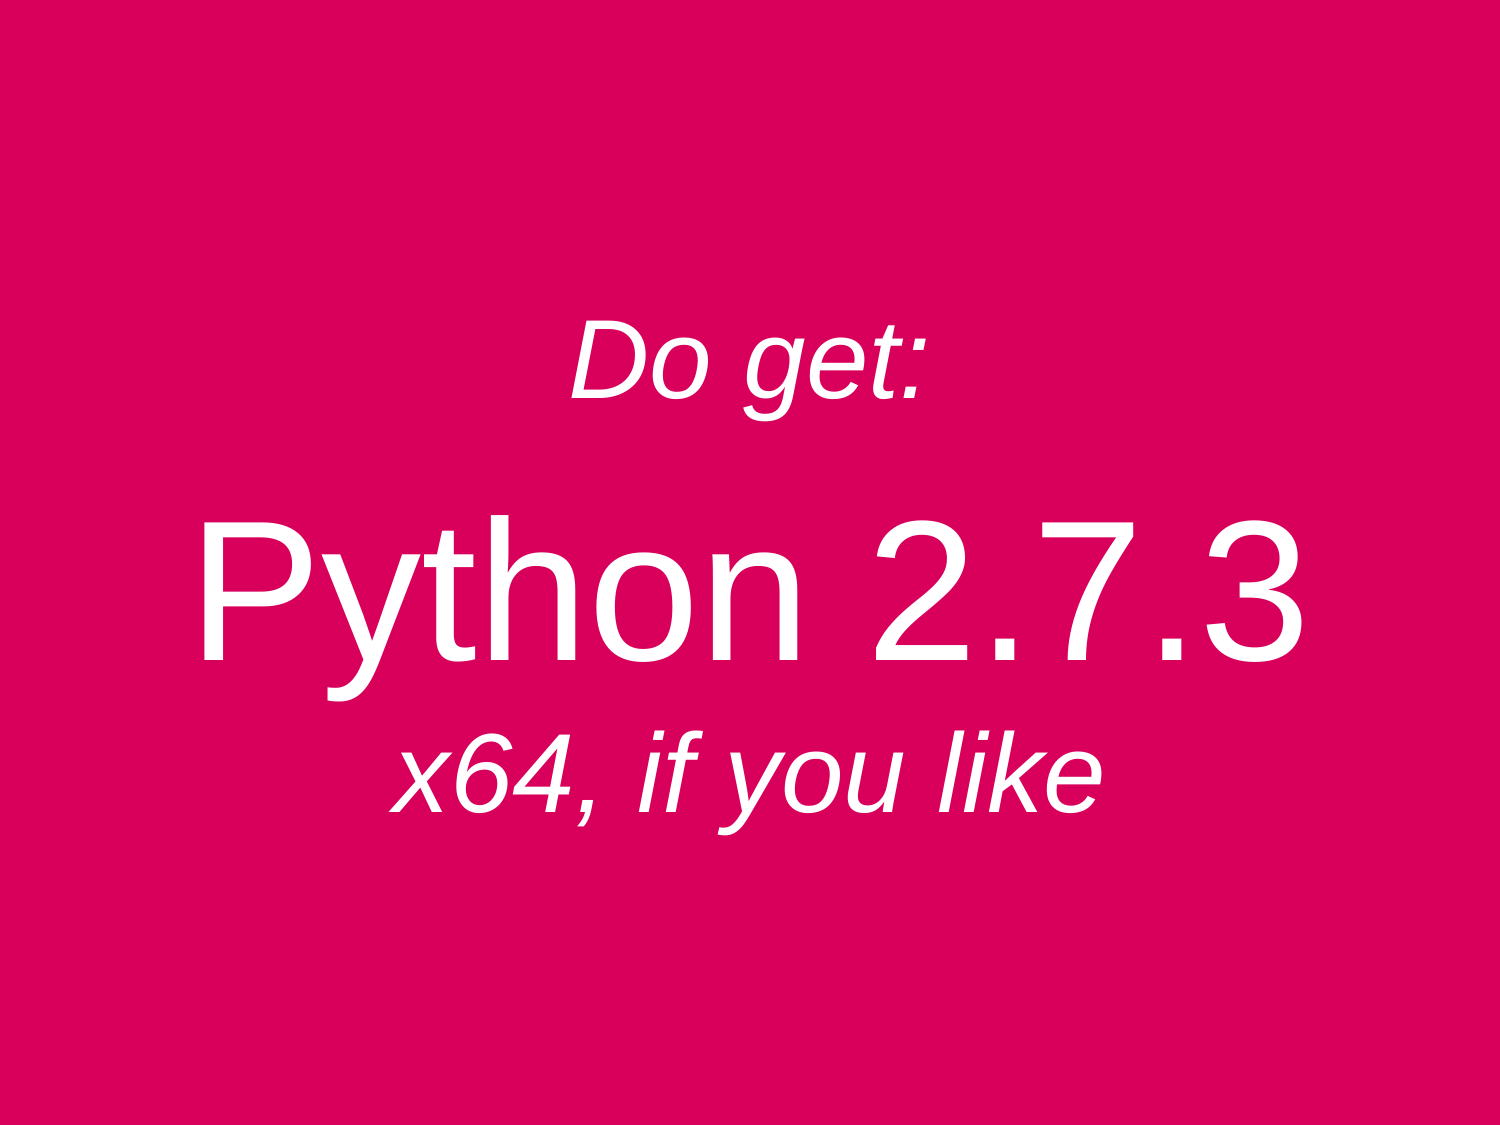

Do get:

# Python 2.7.3
x64, if you like